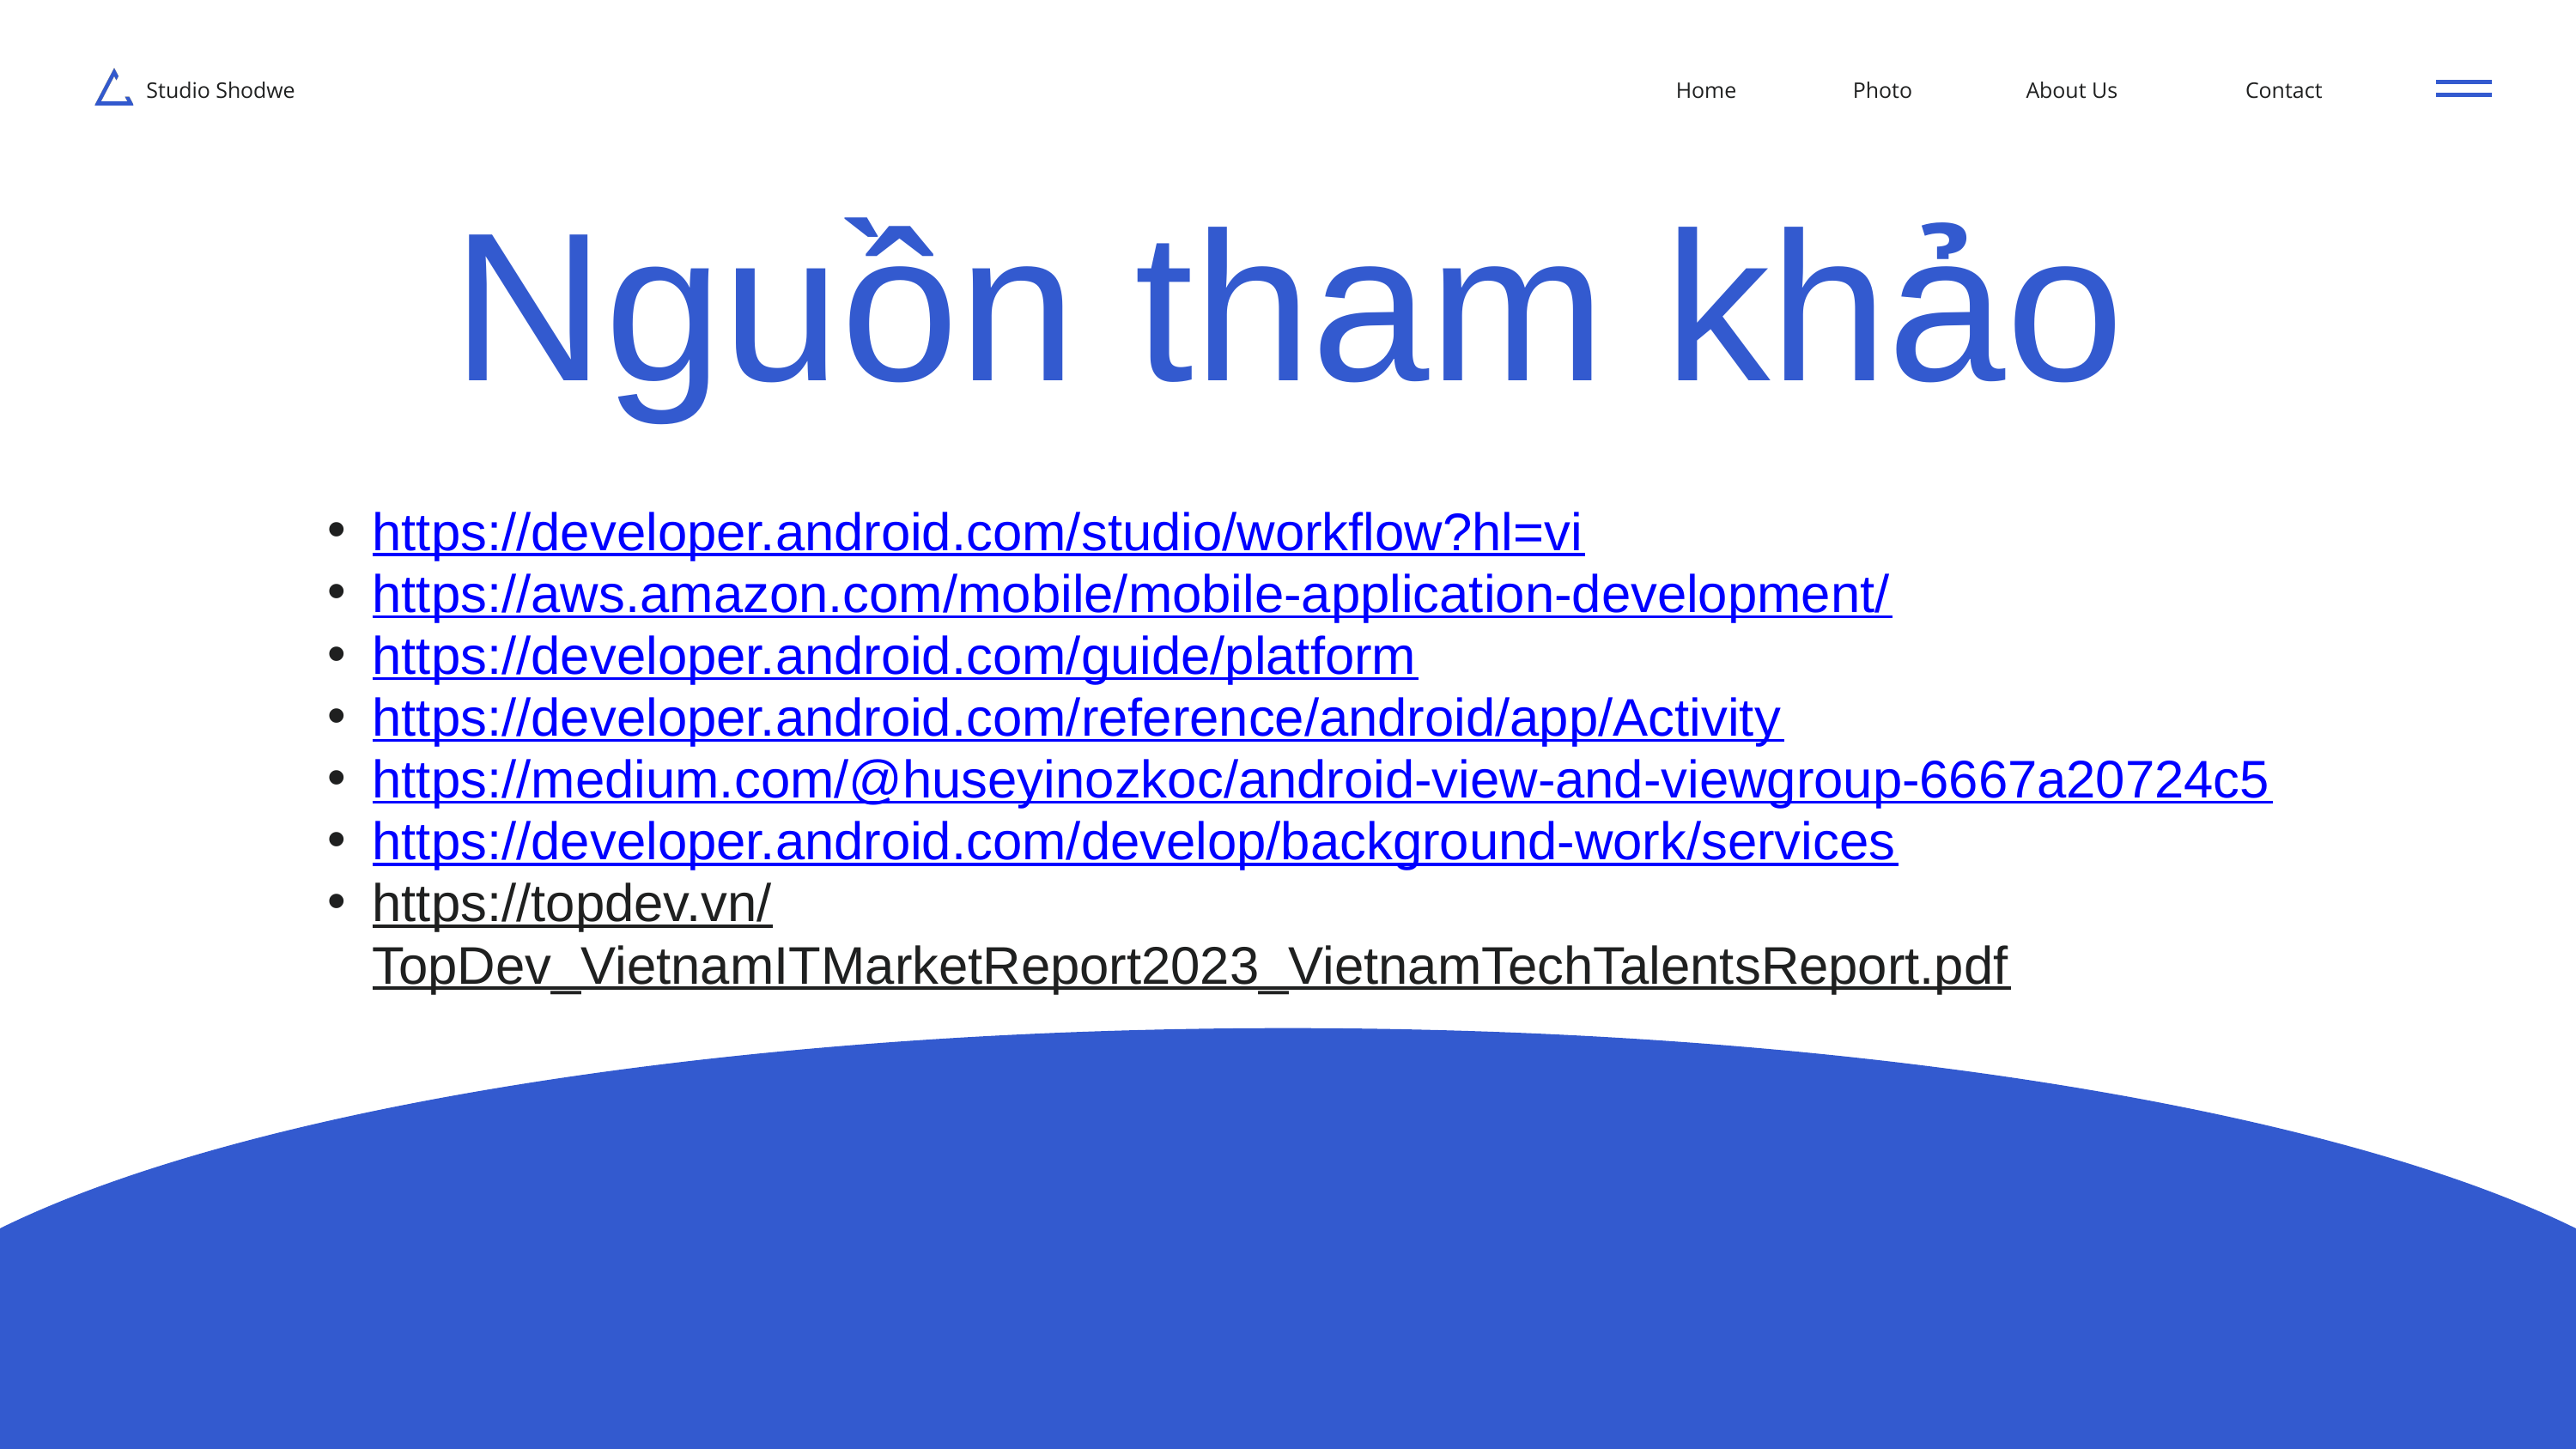

Studio Shodwe
Home
Photo
About Us
Contact

Nguồn tham khảo
https://developer.android.com/studio/workflow?hl=vi
https://aws.amazon.com/mobile/mobile-application-development/
https://developer.android.com/guide/platform
https://developer.android.com/reference/android/app/Activity
https://medium.com/@huseyinozkoc/android-view-and-viewgroup-6667a20724c5
https://developer.android.com/develop/background-work/services
https://topdev.vn/TopDev_VietnamITMarketReport2023_VietnamTechTalentsReport.pdf